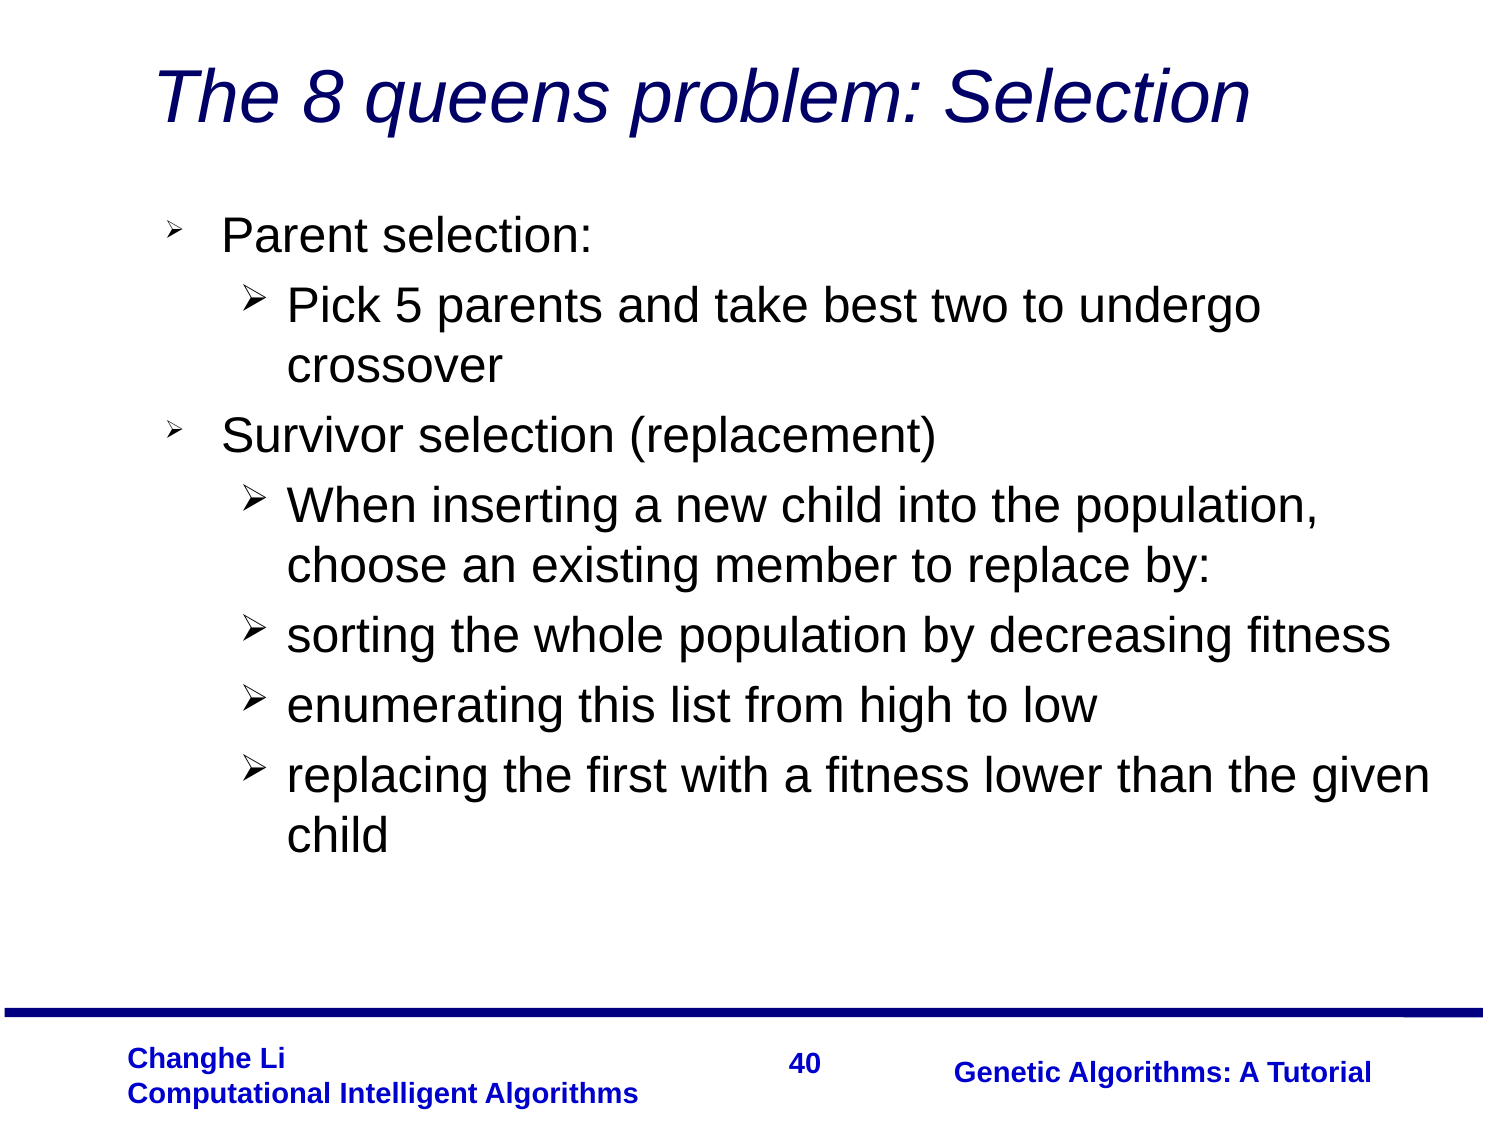

The 8 queens problem: Selection
Parent selection:
Pick 5 parents and take best two to undergo crossover
Survivor selection (replacement)
When inserting a new child into the population, choose an existing member to replace by:
sorting the whole population by decreasing fitness
enumerating this list from high to low
replacing the first with a fitness lower than the given child